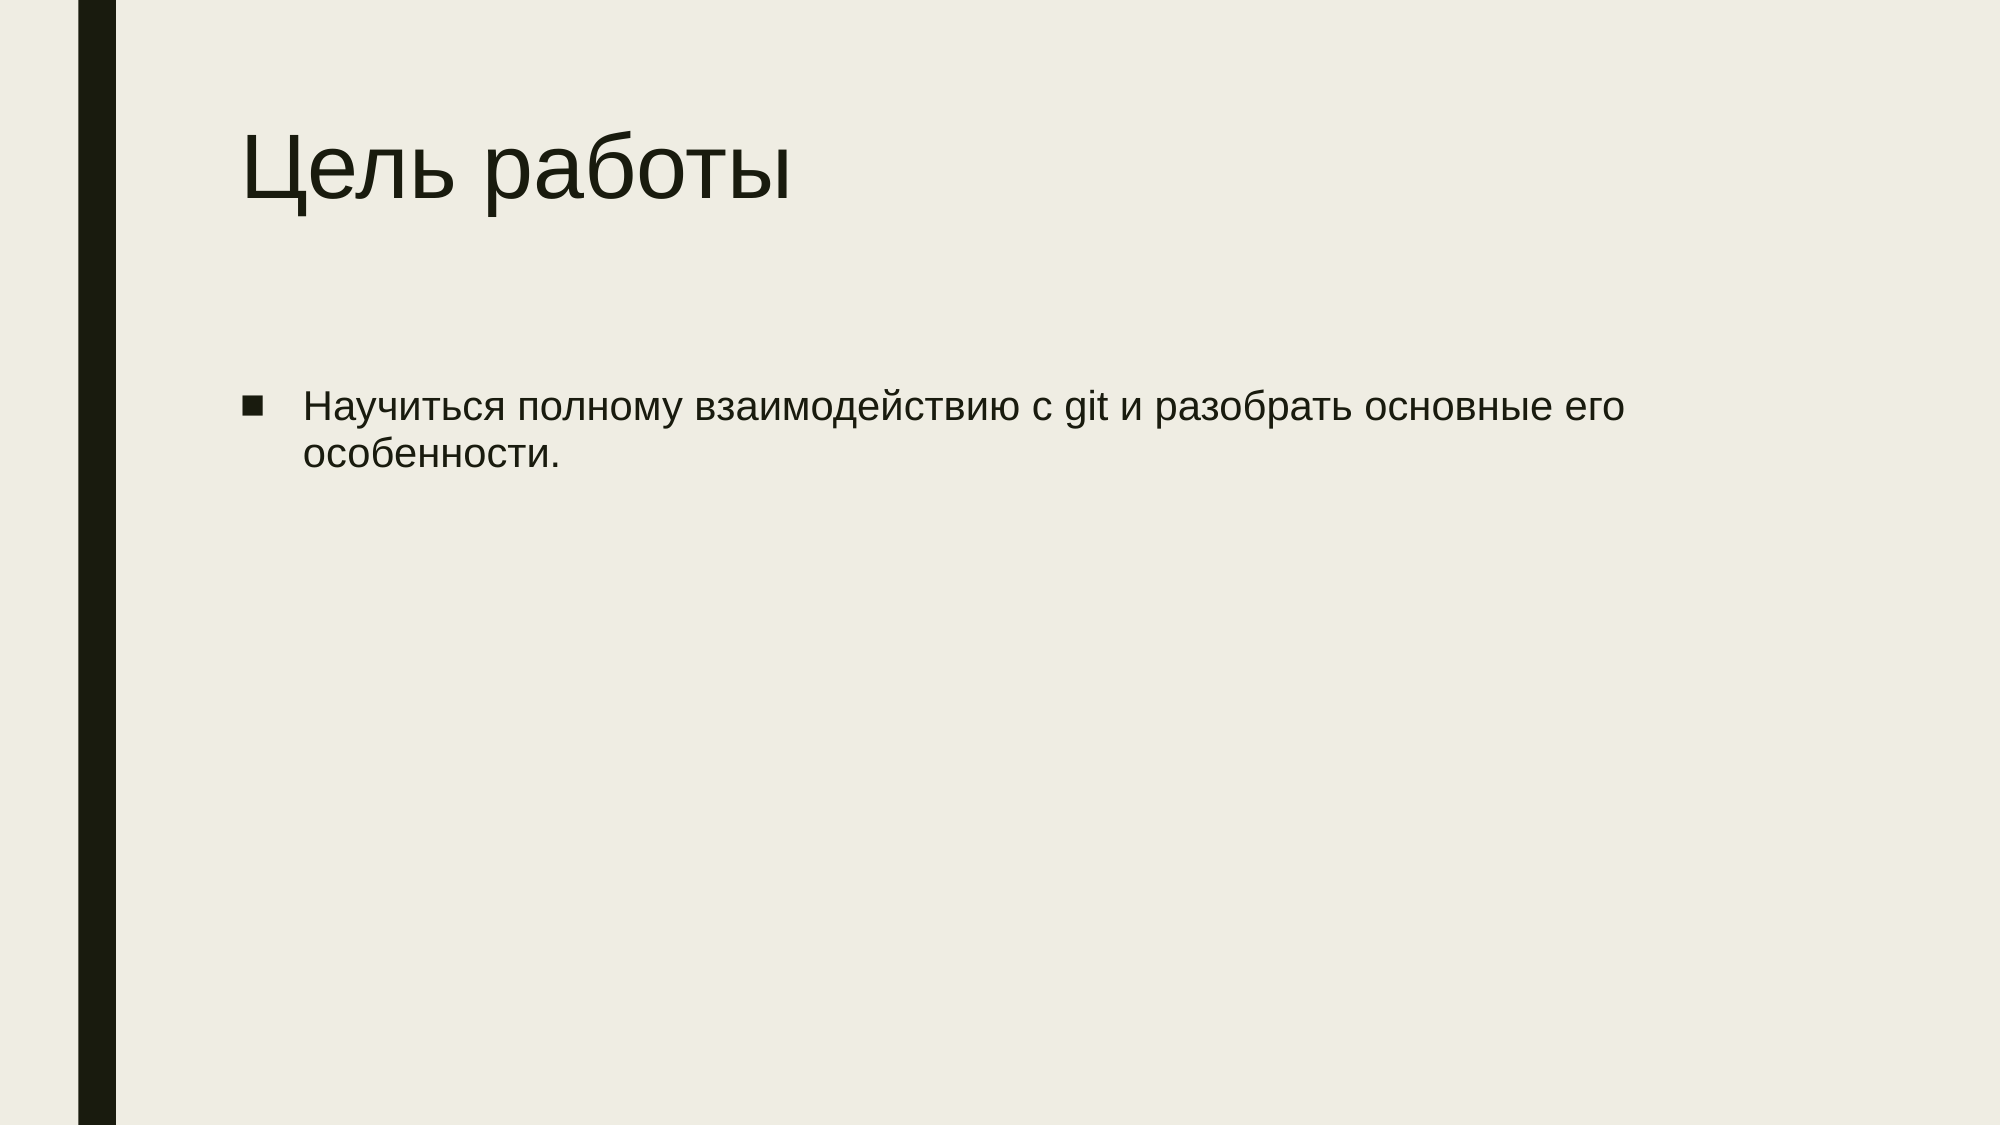

# Цель работы
Научиться полному взаимодействию с git и разобрать основные его особенности.